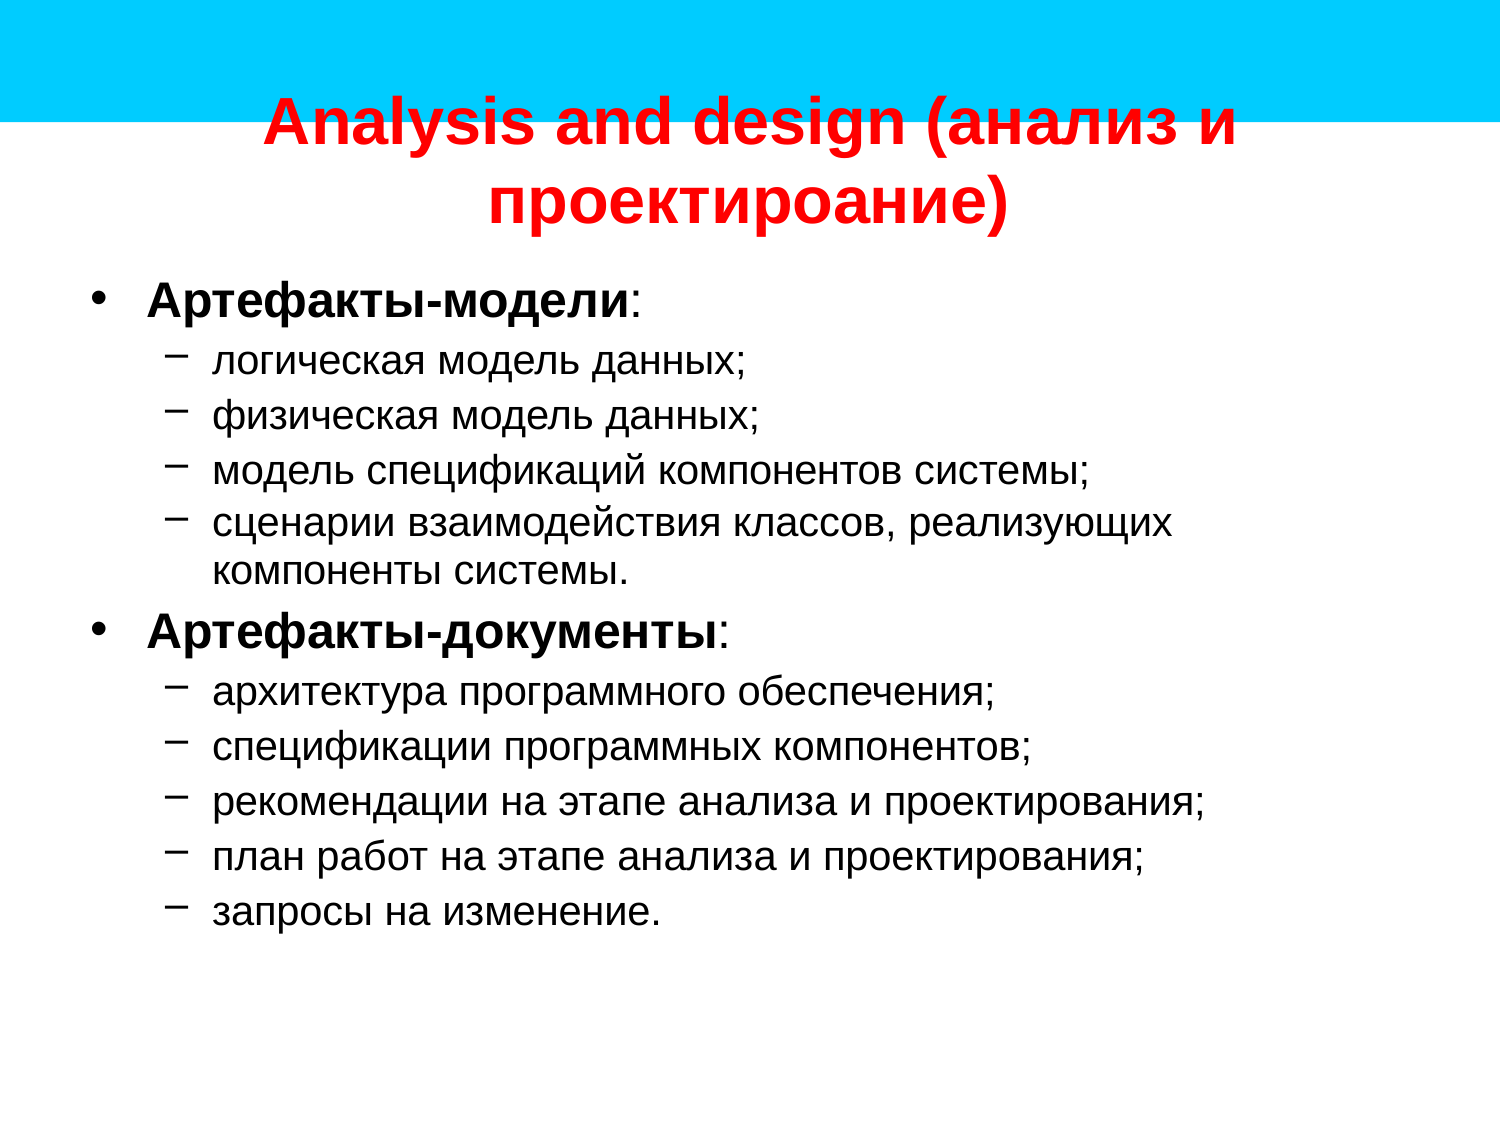

# Analysis and design (анализ и
проектироание)
Артефакты-модели:
логическая модель данных;
физическая модель данных;
модель спецификаций компонентов системы;
сценарии взаимодействия классов, реализующих
компоненты системы.
Артефакты-документы:
архитектура программного обеспечения;
спецификации программных компонентов;
рекомендации на этапе анализа и проектирования;
план работ на этапе анализа и проектирования;
запросы на изменение.